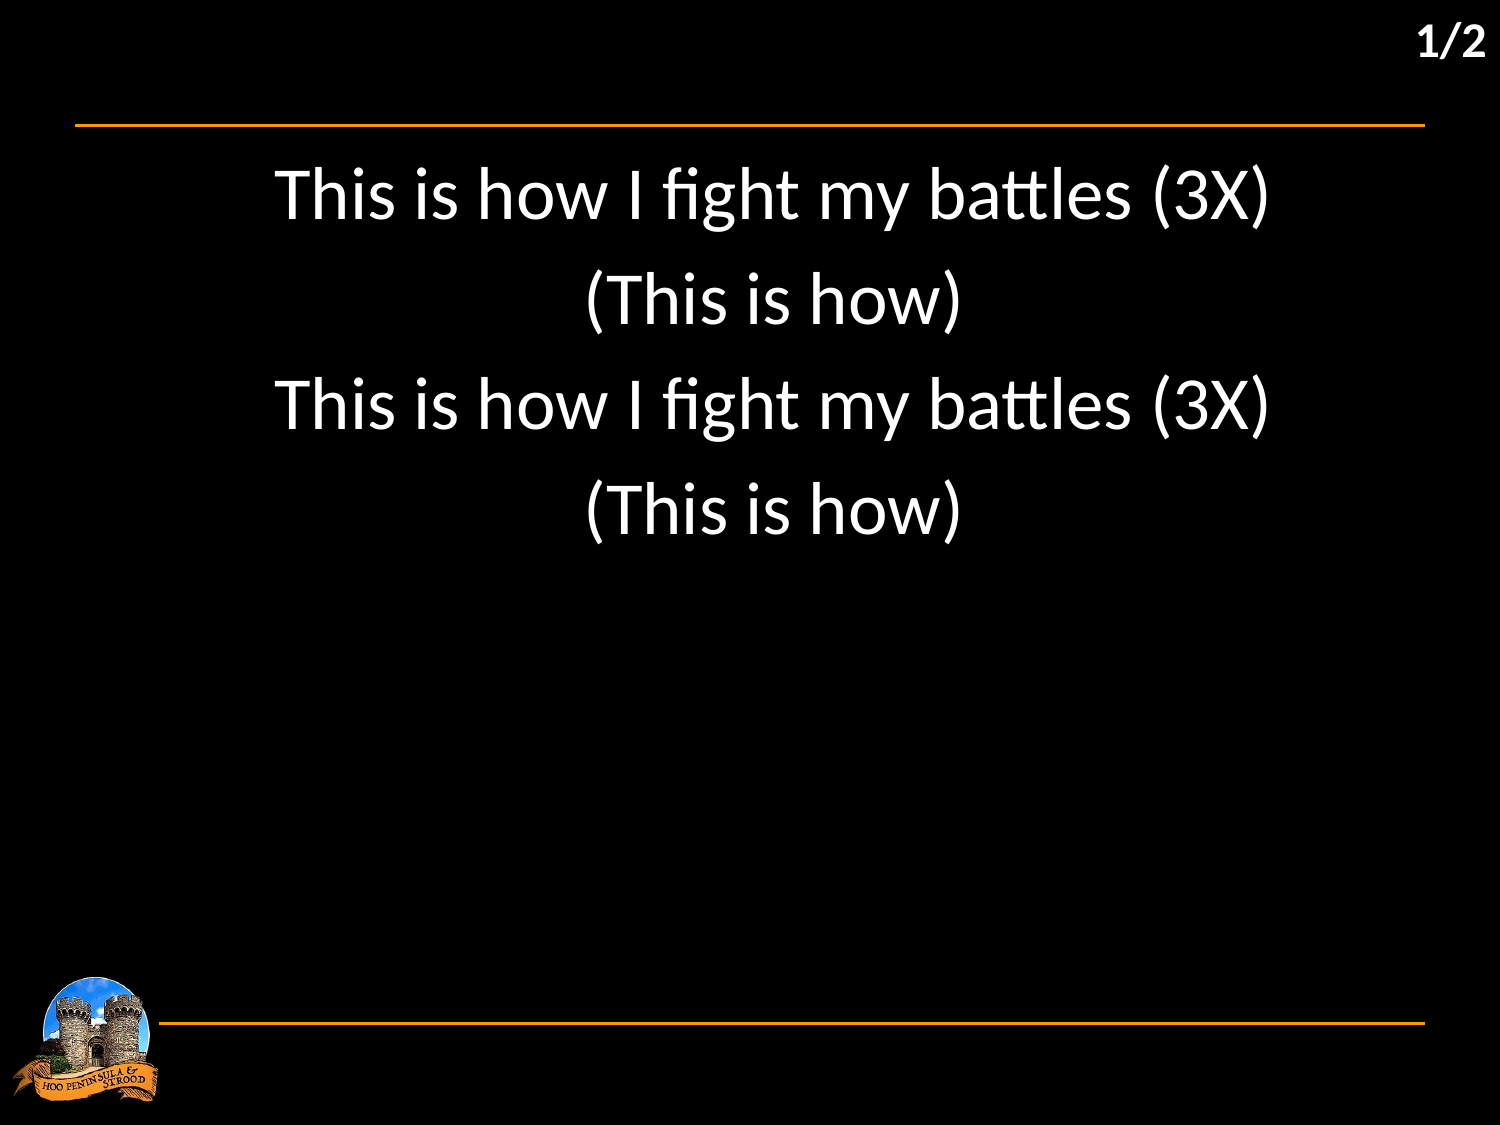

1/2
This is how I fight my battles (3X)
(This is how)
This is how I fight my battles (3X)
(This is how)